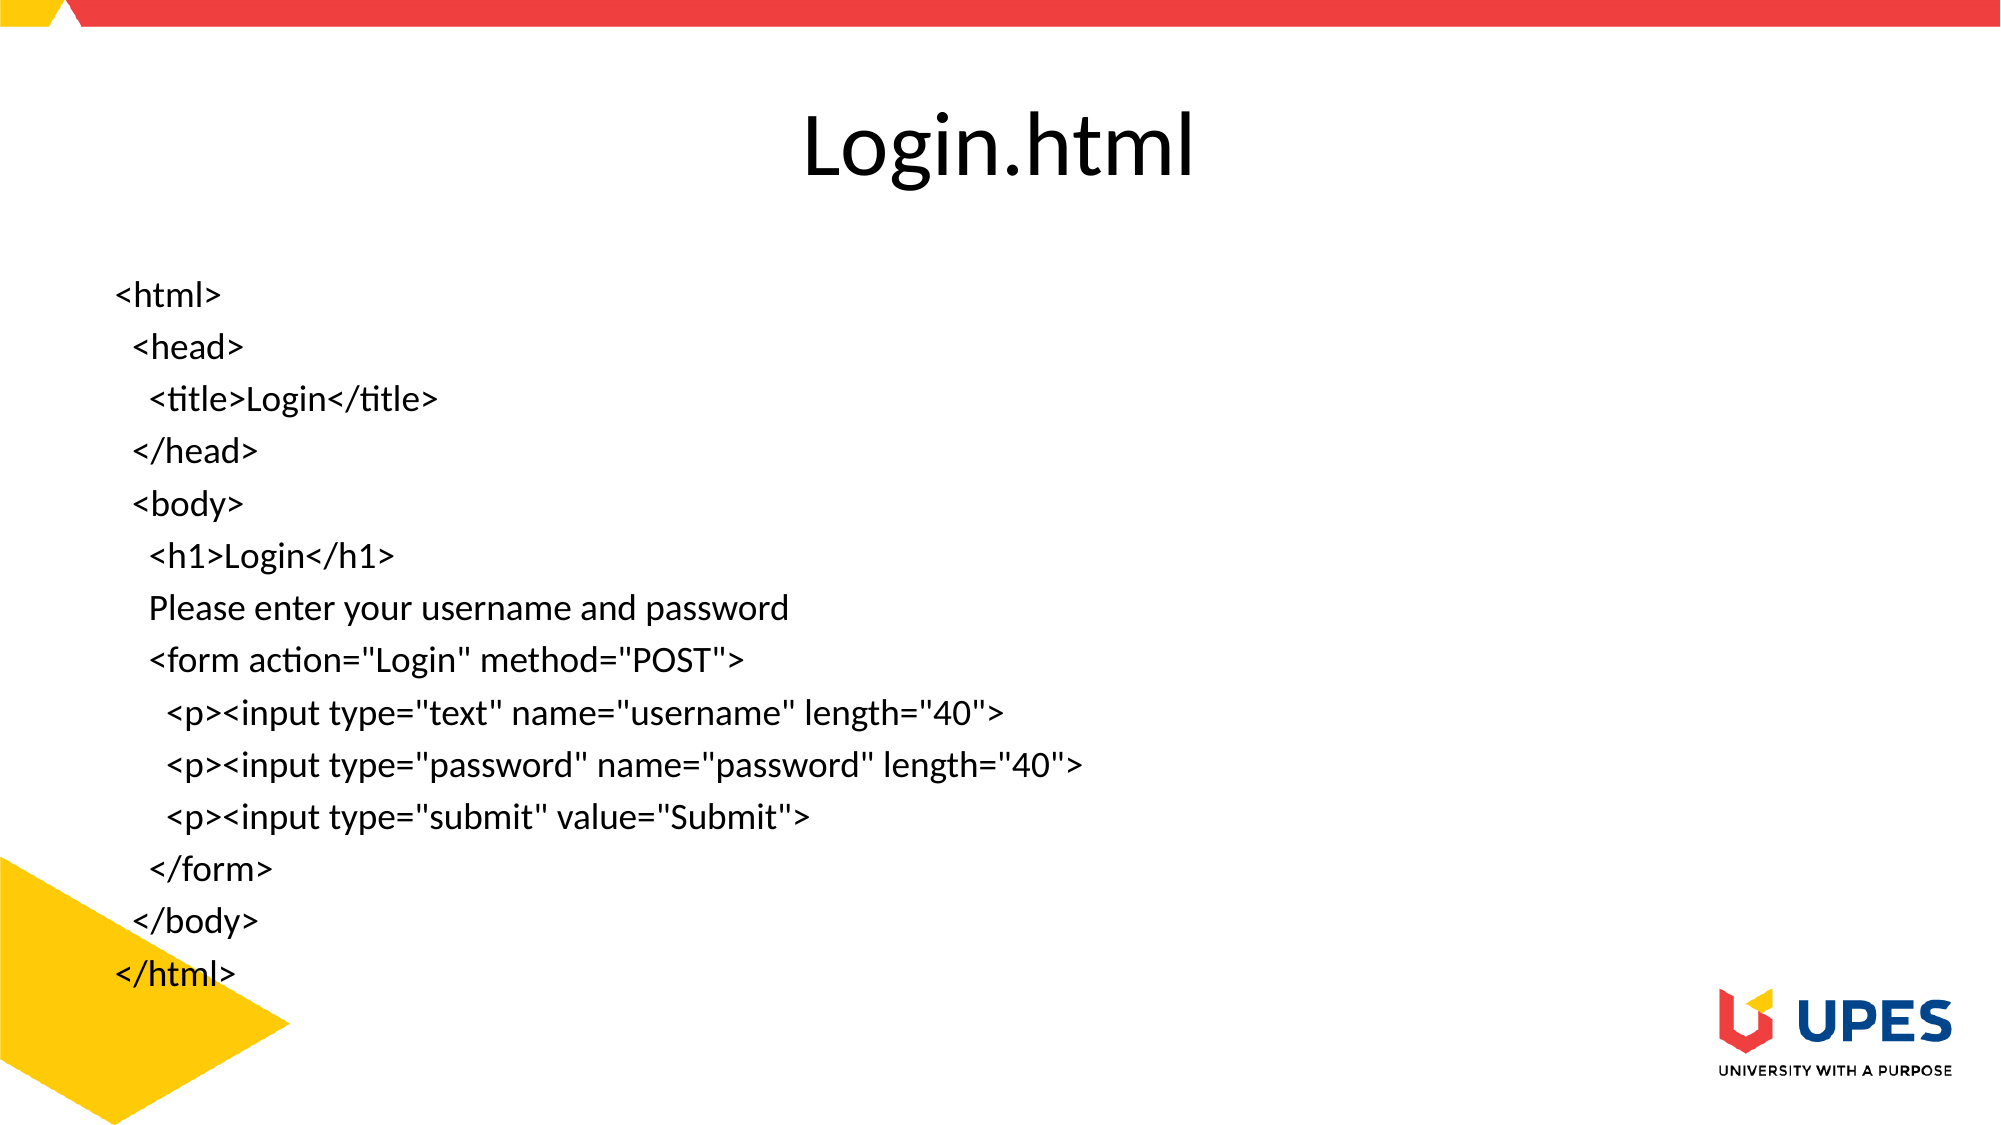

# Login.html
<html>
  <head>
    <title>Login</title>
  </head>
  <body>
    <h1>Login</h1>
    Please enter your username and password
    <form action="Login" method="POST">
      <p><input type="text" name="username" length="40">
      <p><input type="password" name="password" length="40">
      <p><input type="submit" value="Submit">
    </form>
  </body>
</html>